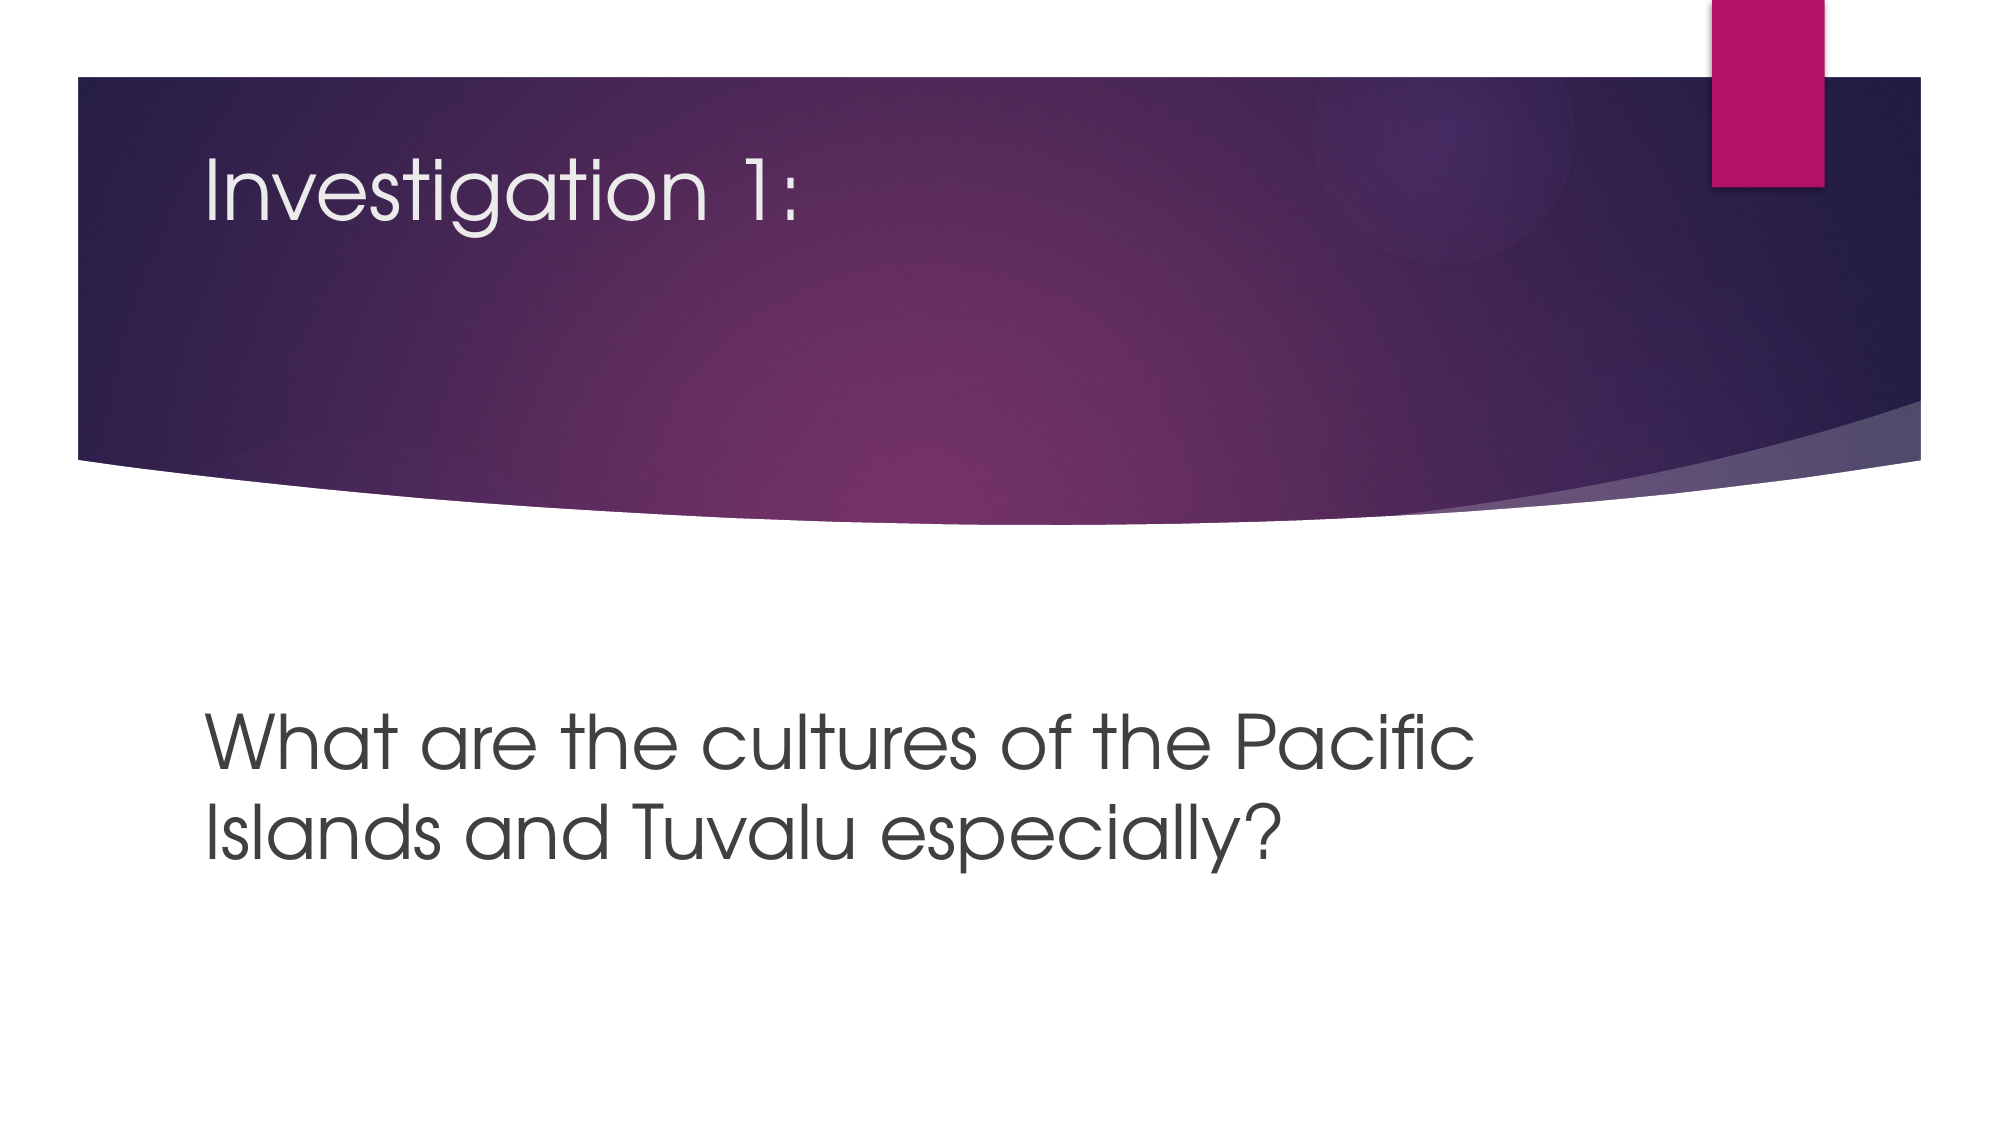

# Investigation 1:
What are the cultures of the Pacific Islands and Tuvalu especially?